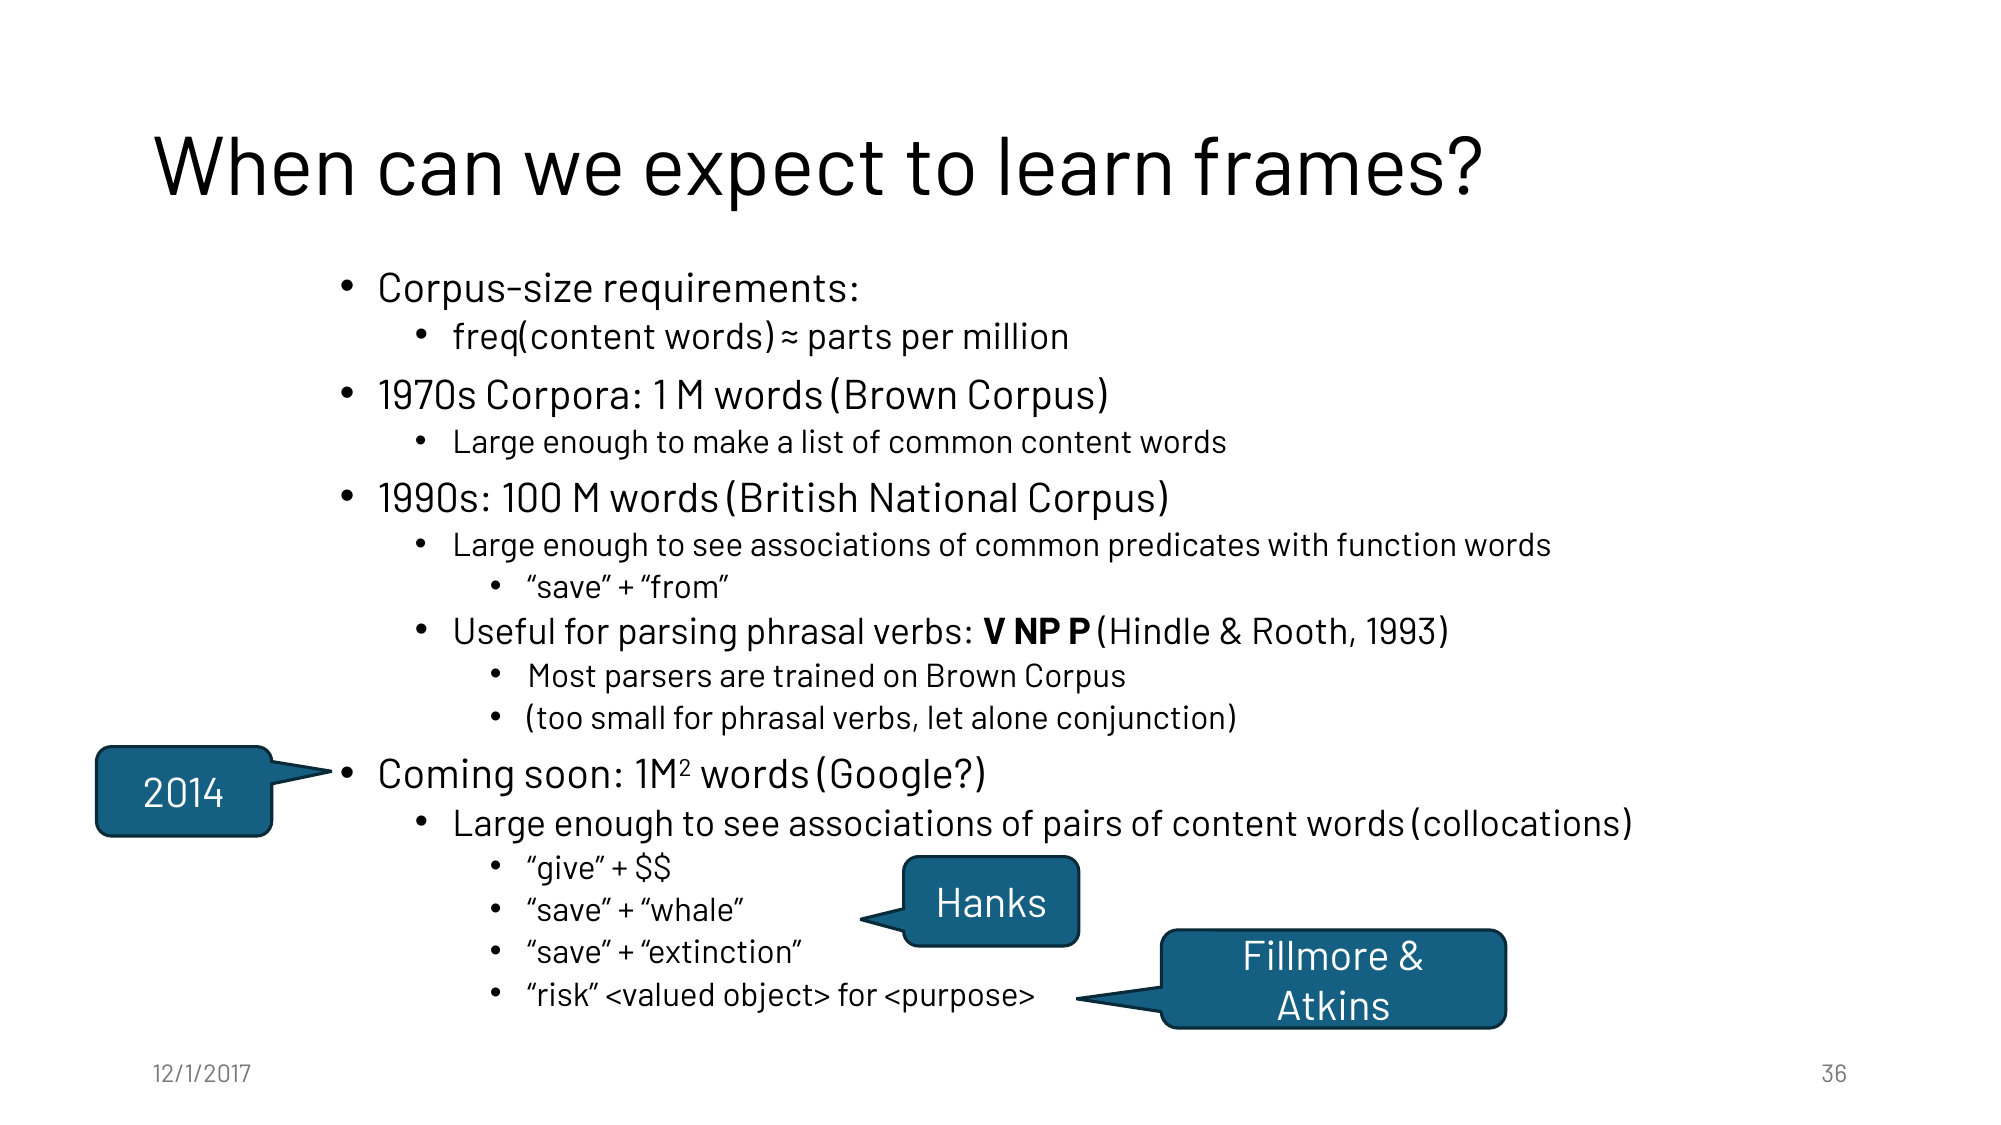

# When can we expect to learn frames?
Corpus-size requirements:
freq(content words) ≈ parts per million
1970s Corpora: 1 M words (Brown Corpus)
Large enough to make a list of common content words
1990s: 100 M words (British National Corpus)
Large enough to see associations of common predicates with function words
“save” + “from”
Useful for parsing phrasal verbs: V NP P (Hindle & Rooth, 1993)
Most parsers are trained on Brown Corpus
(too small for phrasal verbs, let alone conjunction)
Coming soon: 1M2 words (Google?)
Large enough to see associations of pairs of content words (collocations)
“give” + $$
“save” + “whale”
“save” + “extinction”
“risk” <valued object> for <purpose>
2014
Hanks
Fillmore & Atkins
12/1/2017
36